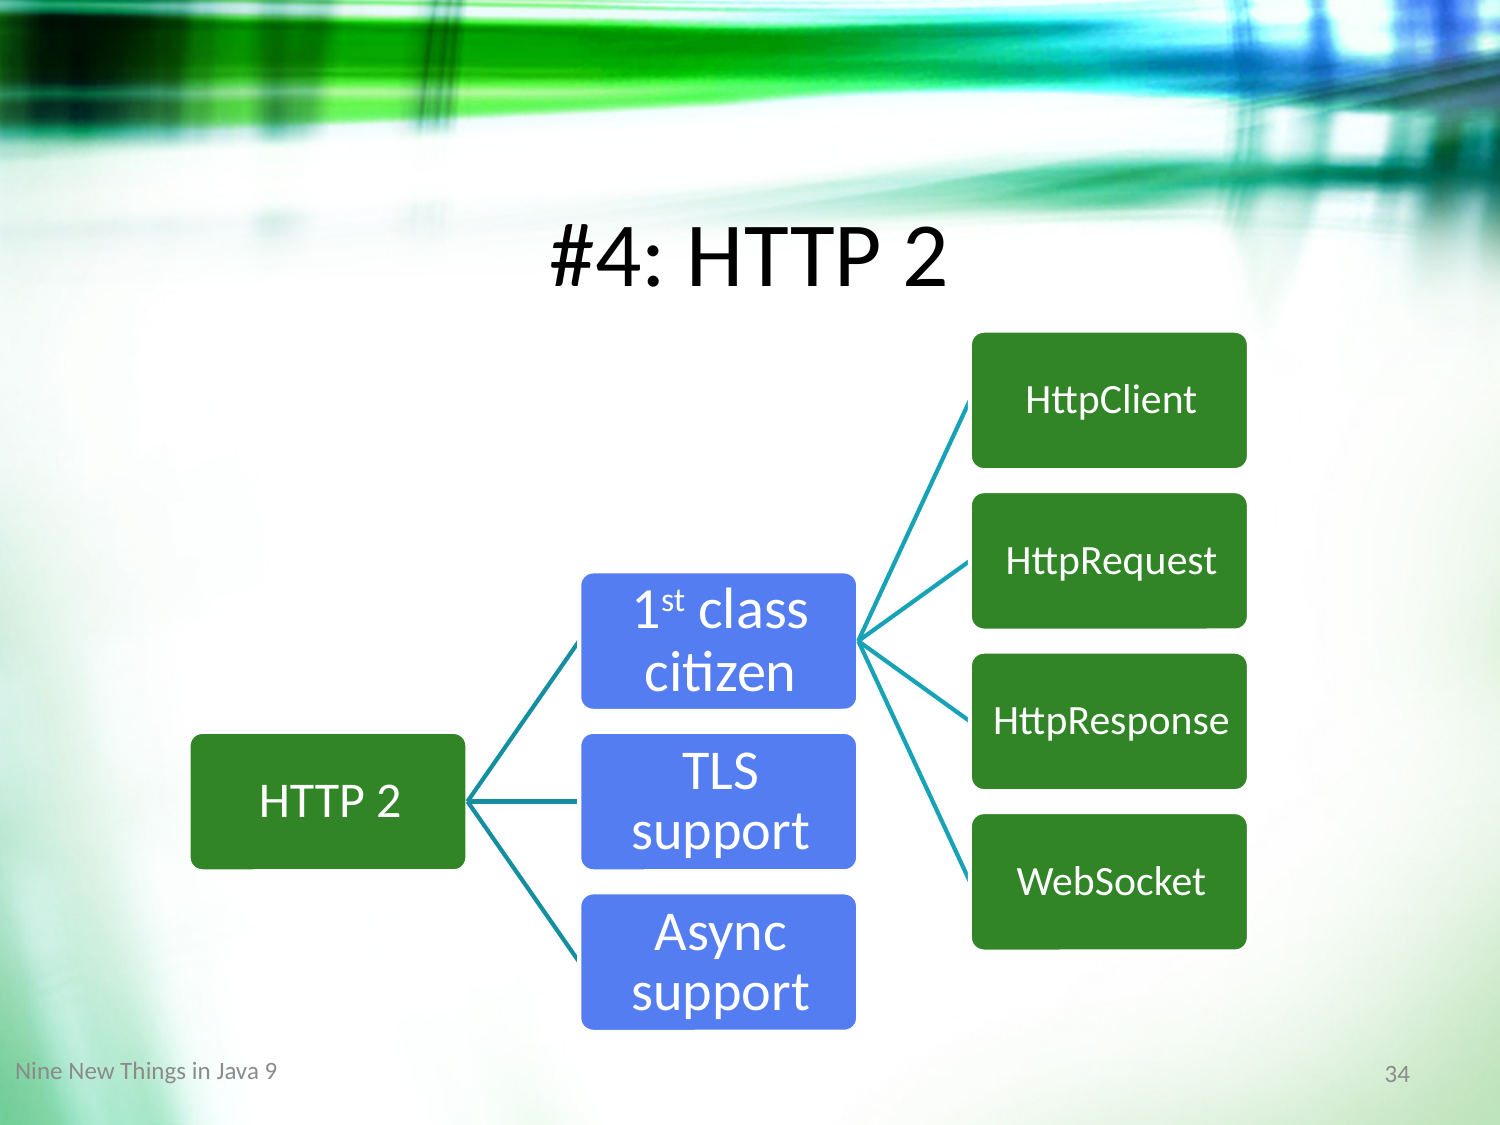

#4: HTTP 2
HTTP 2

1st class citizen

HttpClient

HttpRequest

HttpResponse

WebSocket

TLS support

Async support
Nine New Things in Java 9
34